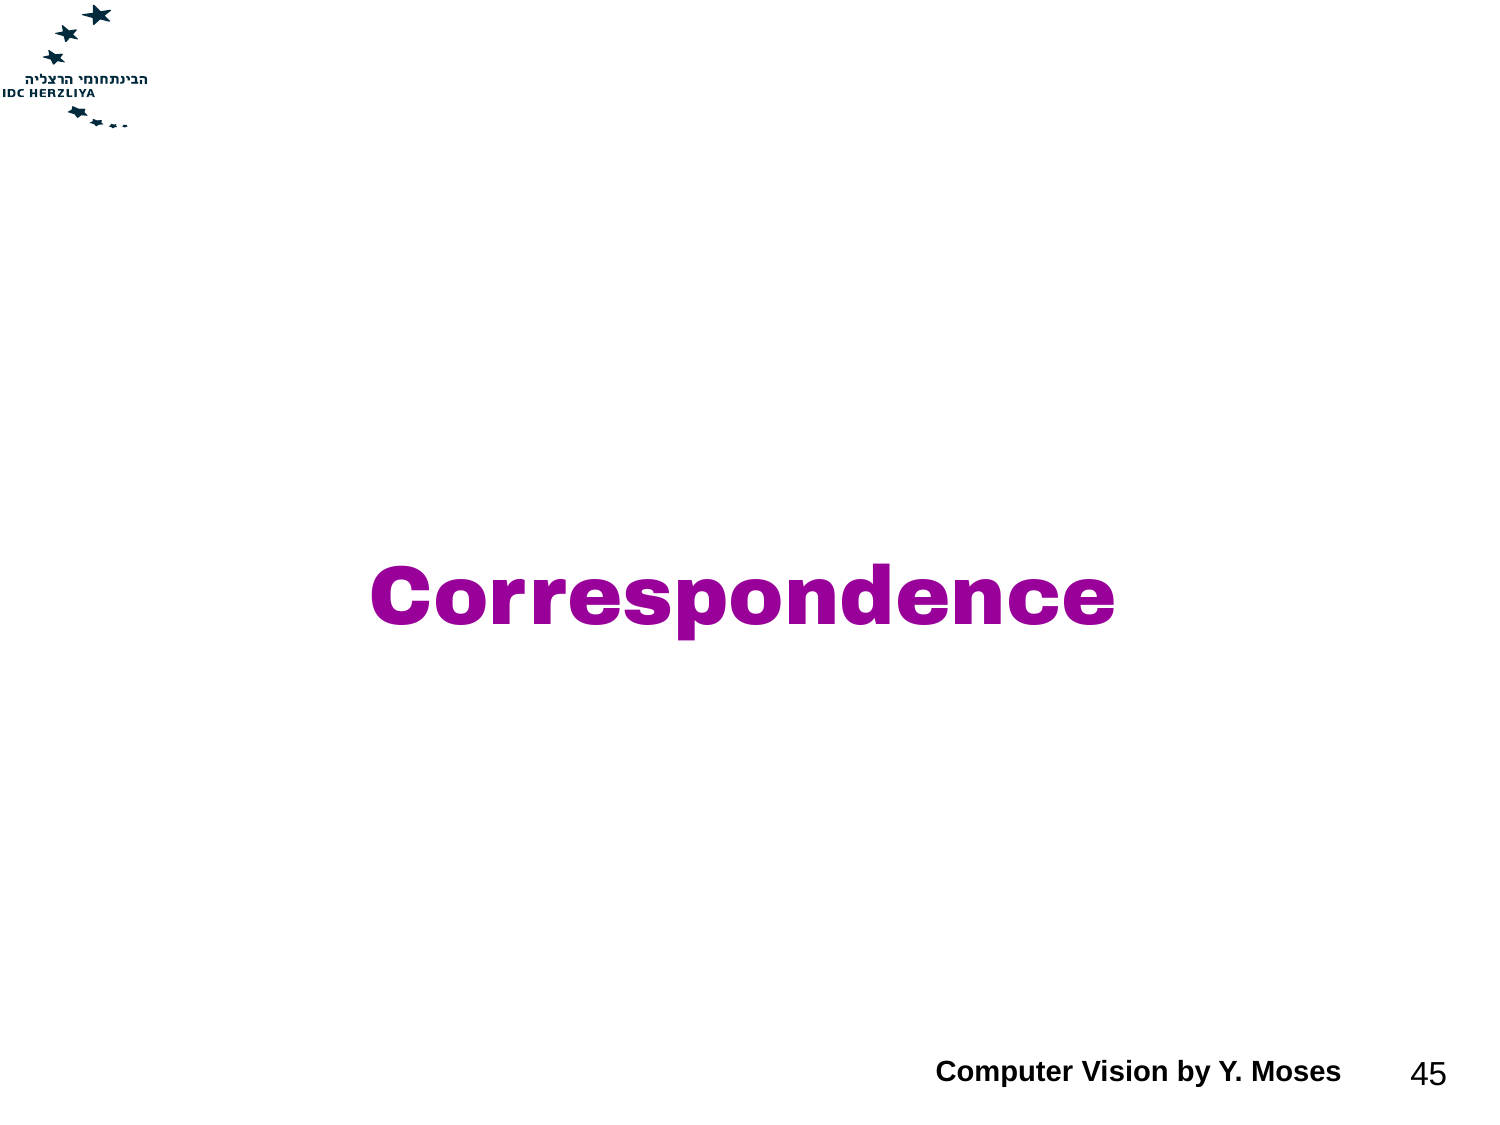

# Correspondence
Computer Vision by Y. Moses
45